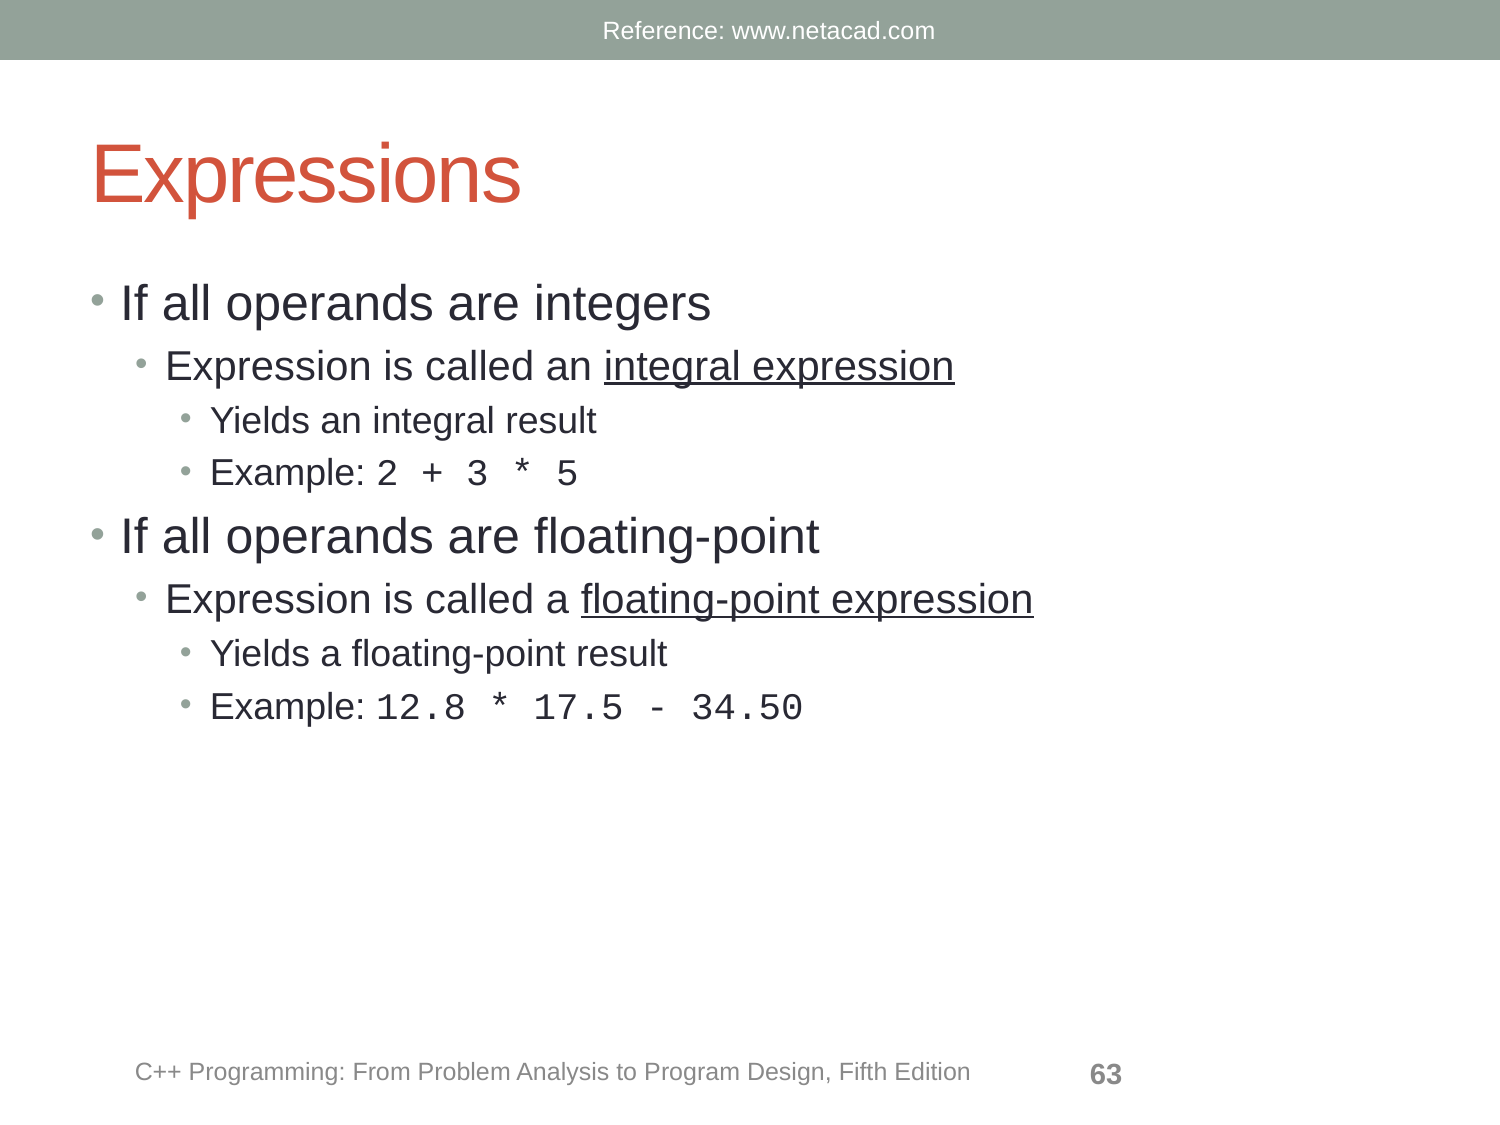

Expressions
If all operands are integers
Expression is called an integral expression
Yields an integral result
Example: 2 + 3 * 5
If all operands are floating-point
Expression is called a floating-point expression
Yields a floating-point result
Example: 12.8 * 17.5 - 34.50
Reference: www.netacad.com
C++ Programming: From Problem Analysis to Program Design, Fifth Edition
63